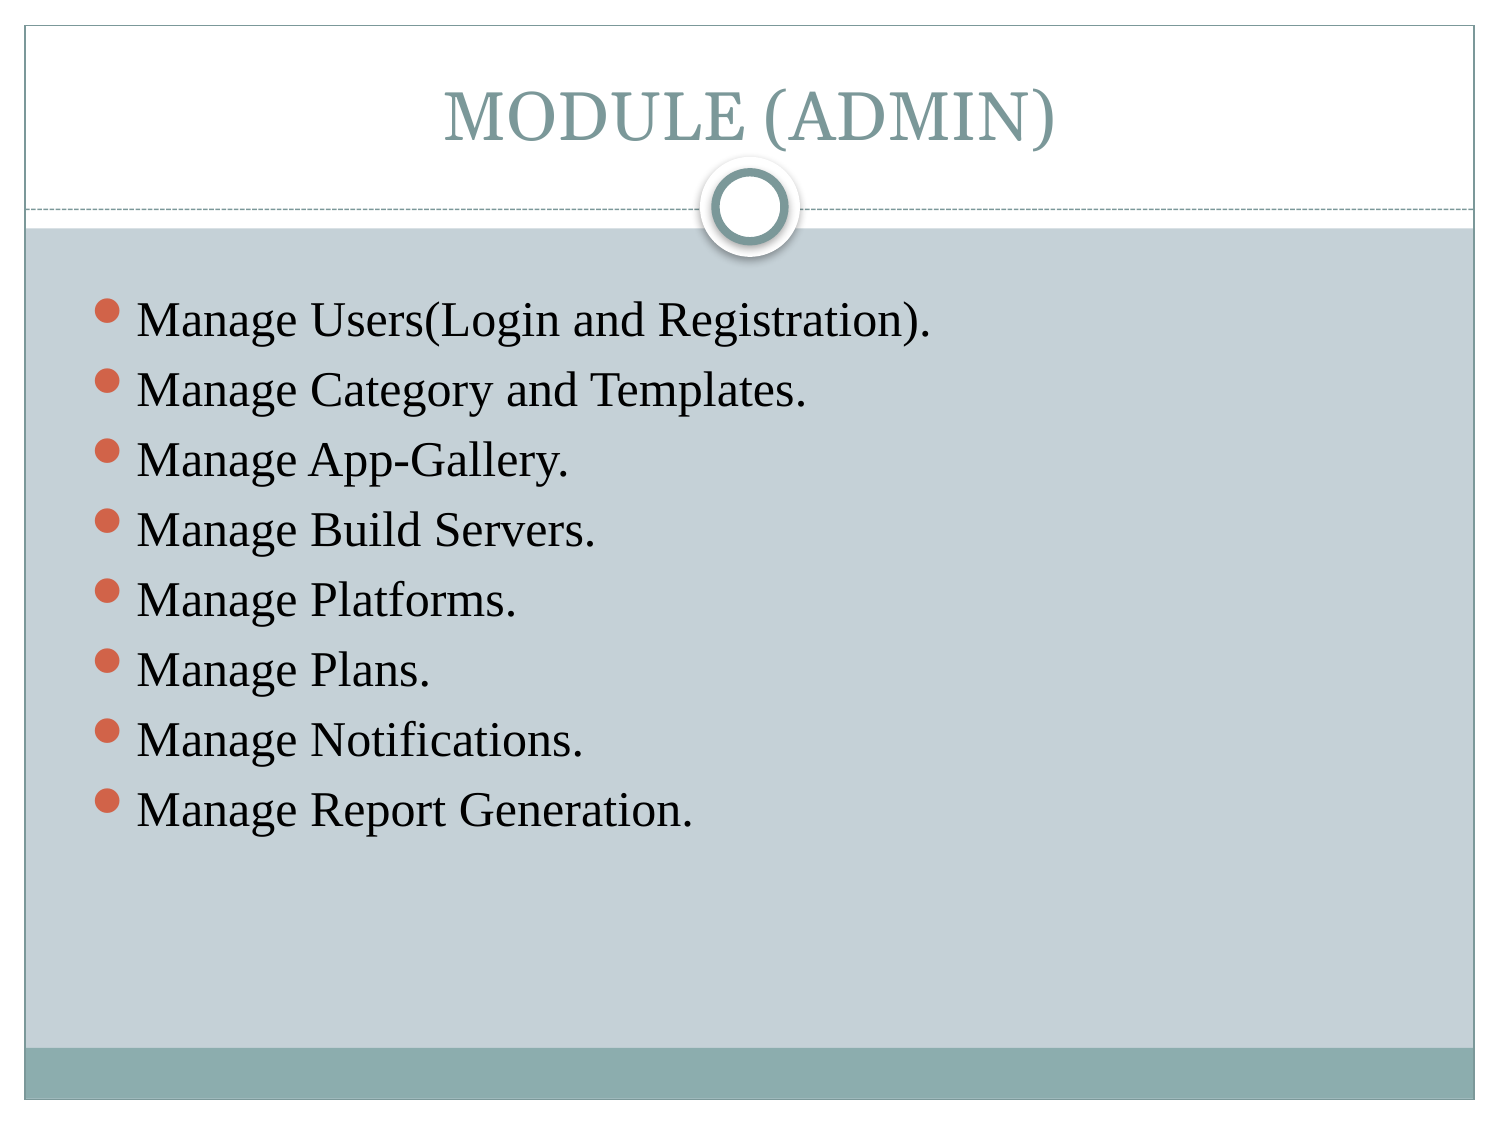

# MODULE (ADMIN)
Manage Users(Login and Registration).
Manage Category and Templates.
Manage App-Gallery.
Manage Build Servers.
Manage Platforms.
Manage Plans.
Manage Notifications.
Manage Report Generation.